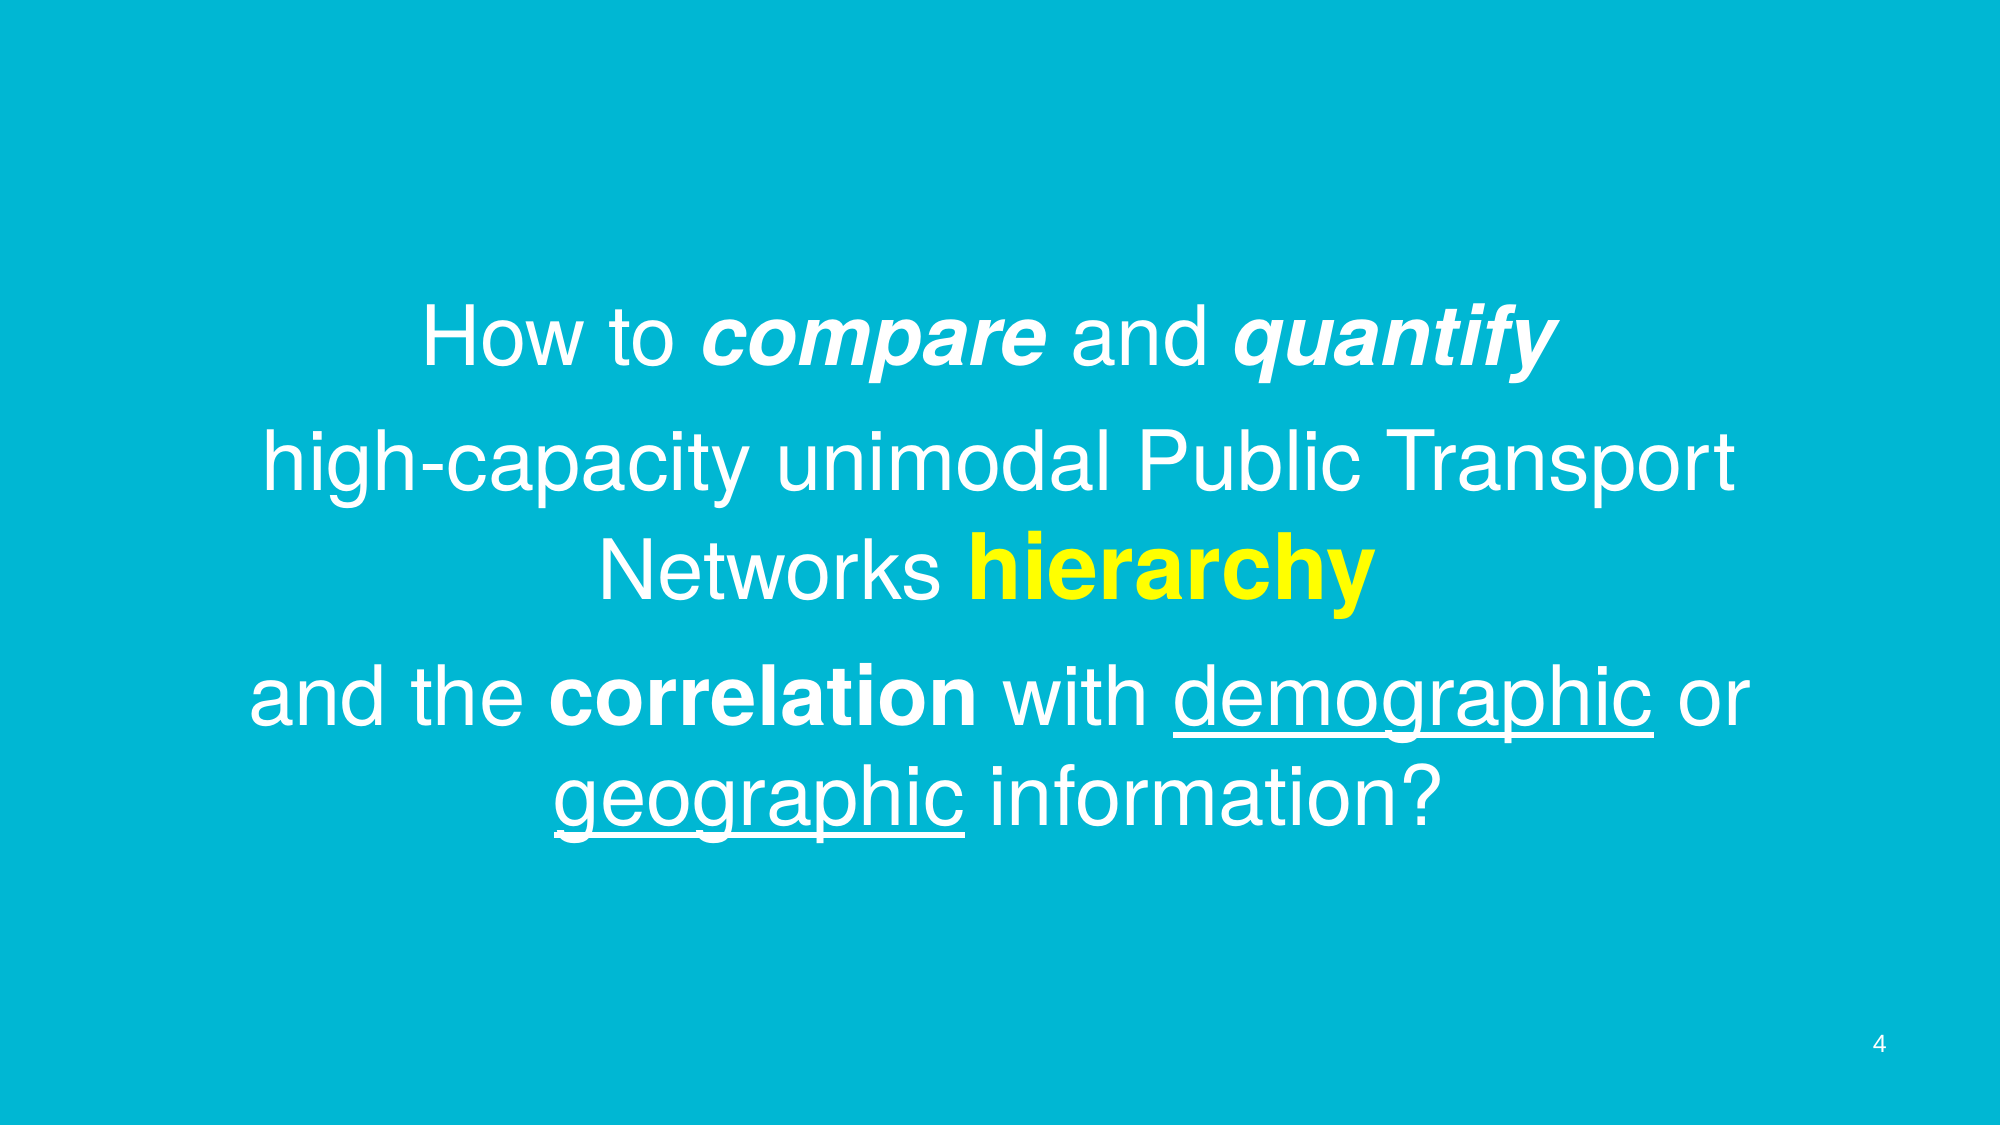

How to compare and quantify
high-capacity unimodal Public Transport Networks hierarchy
and the correlation with demographic or geographic information?

4